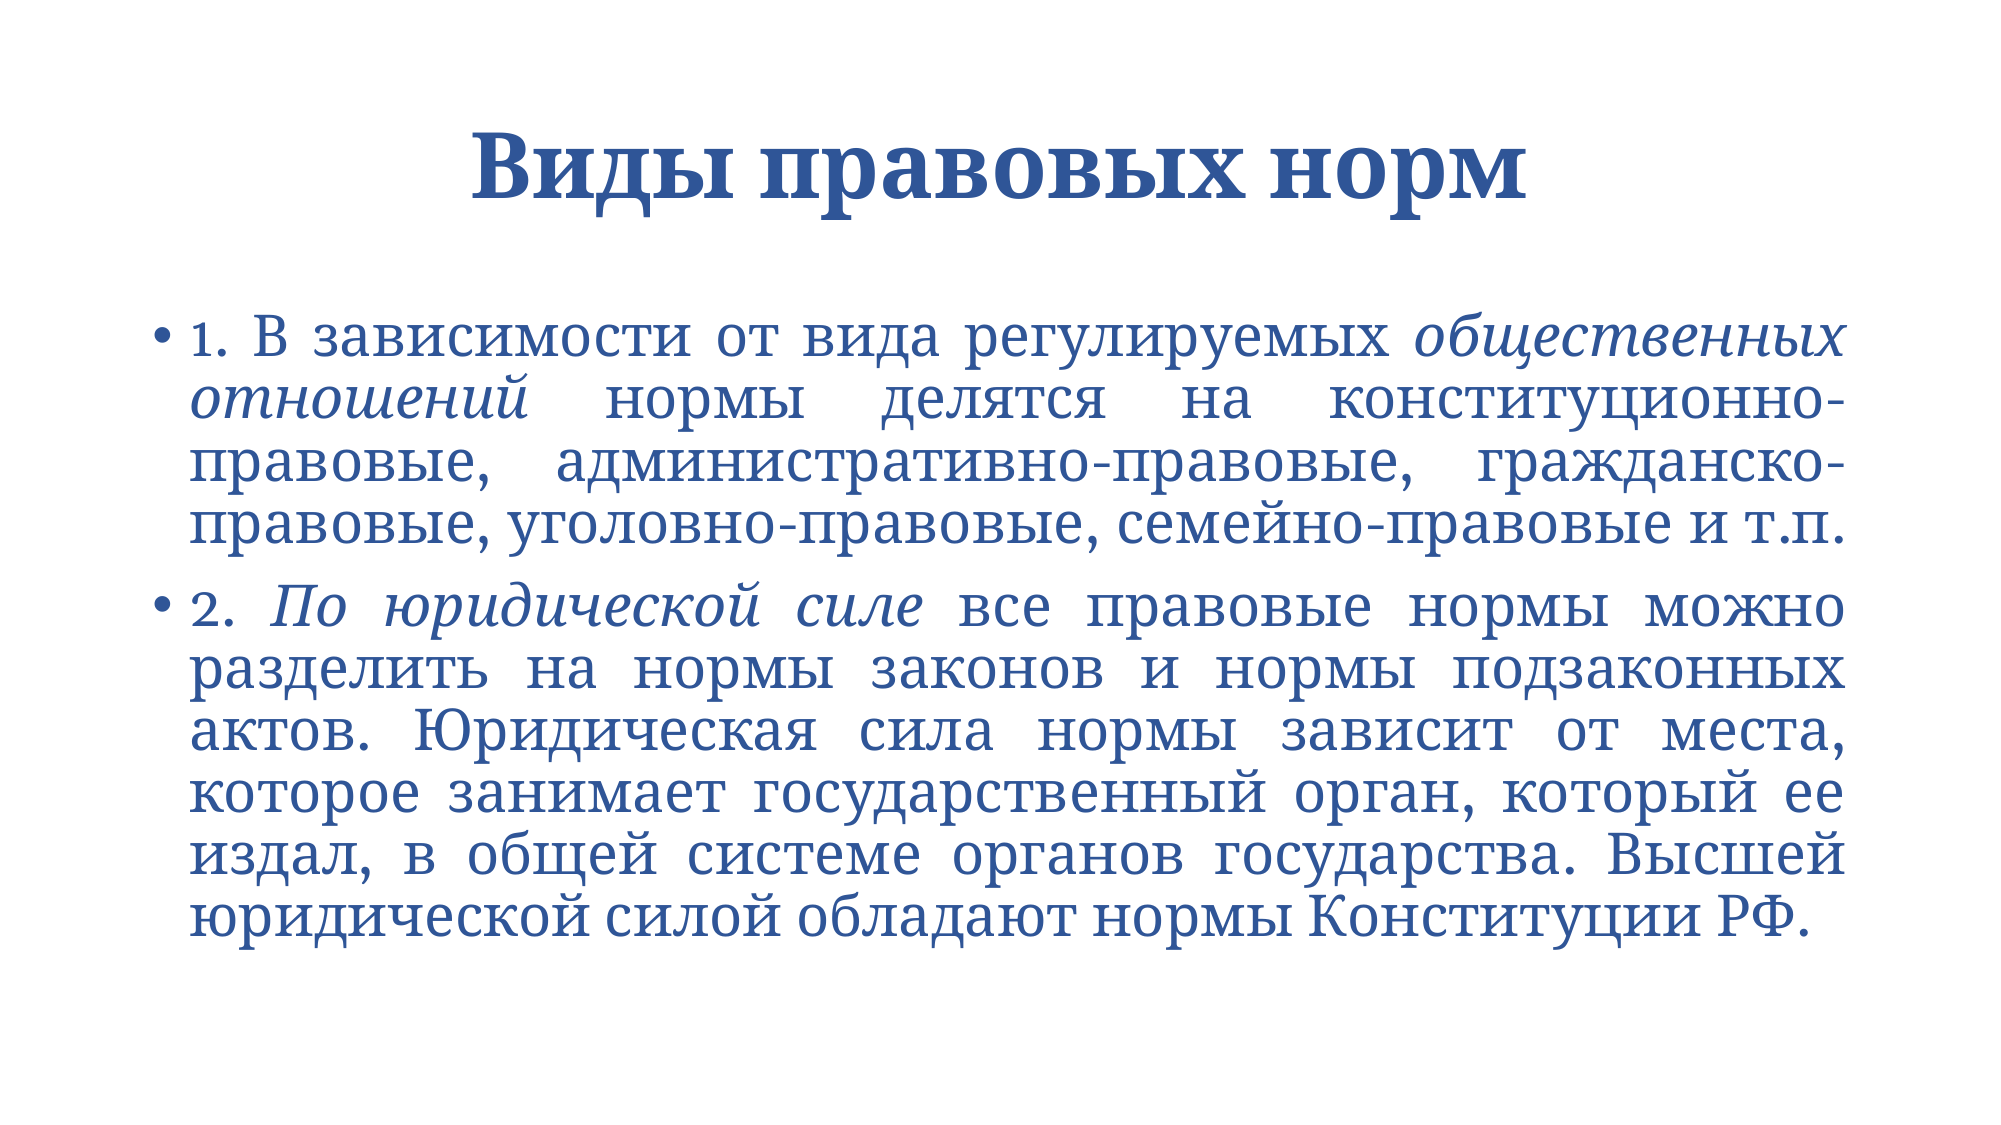

# Виды правовых норм
1. В зависимости от вида регулируемых общественных отношений нормы делятся на конституционно-правовые, административно-правовые, гражданско-правовые, уголовно-правовые, семейно-правовые и т.п.
2. По юридической силе все правовые нормы можно разделить на нормы законов и нормы подзаконных актов. Юридическая сила нормы зависит от места, которое занимает государственный орган, который ее издал, в общей системе органов государства. Высшей юридической силой обладают нормы Конституции РФ.